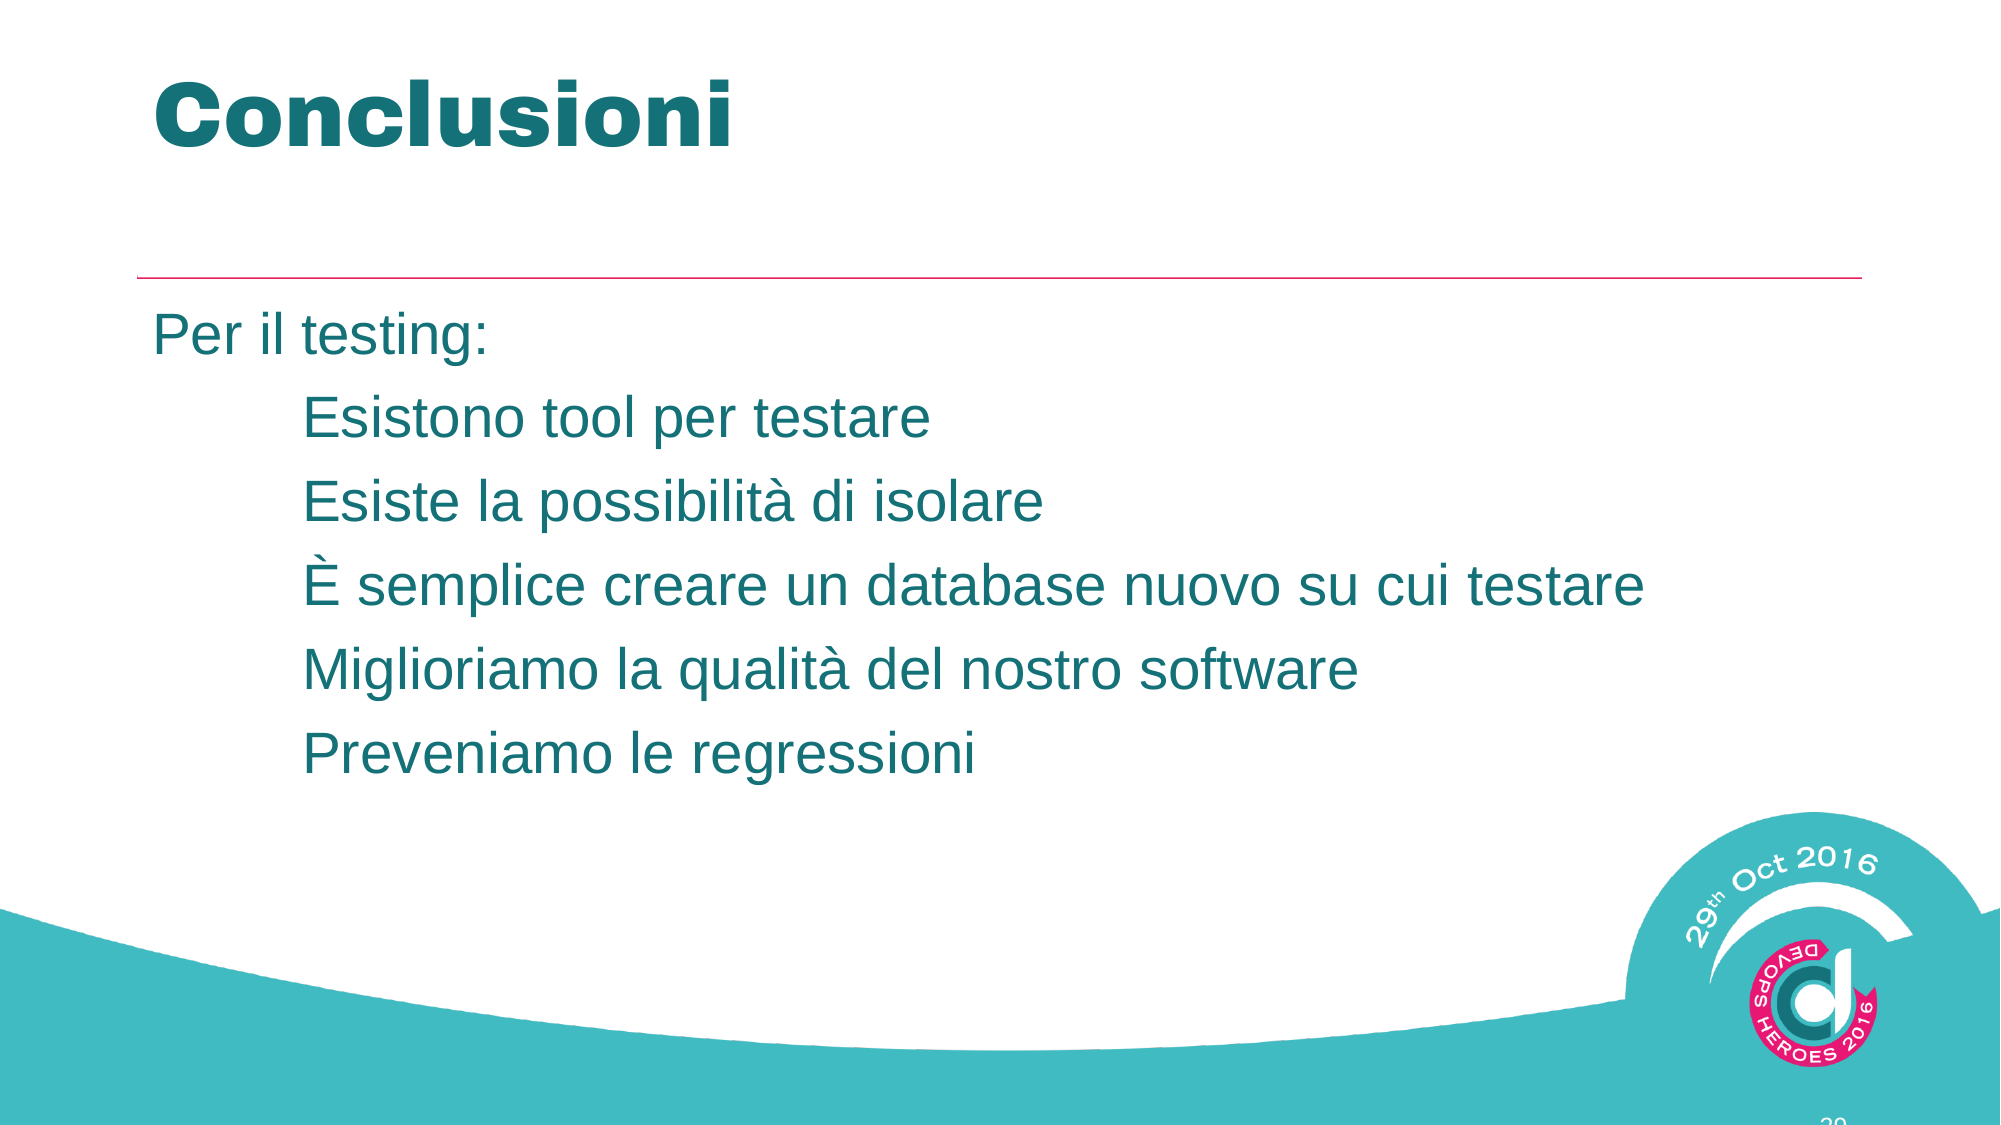

# Conclusioni
Per il testing:
	Esistono tool per testare
	Esiste la possibilità di isolare
	È semplice creare un database nuovo su cui testare
	Miglioriamo la qualità del nostro software
	Preveniamo le regressioni
29